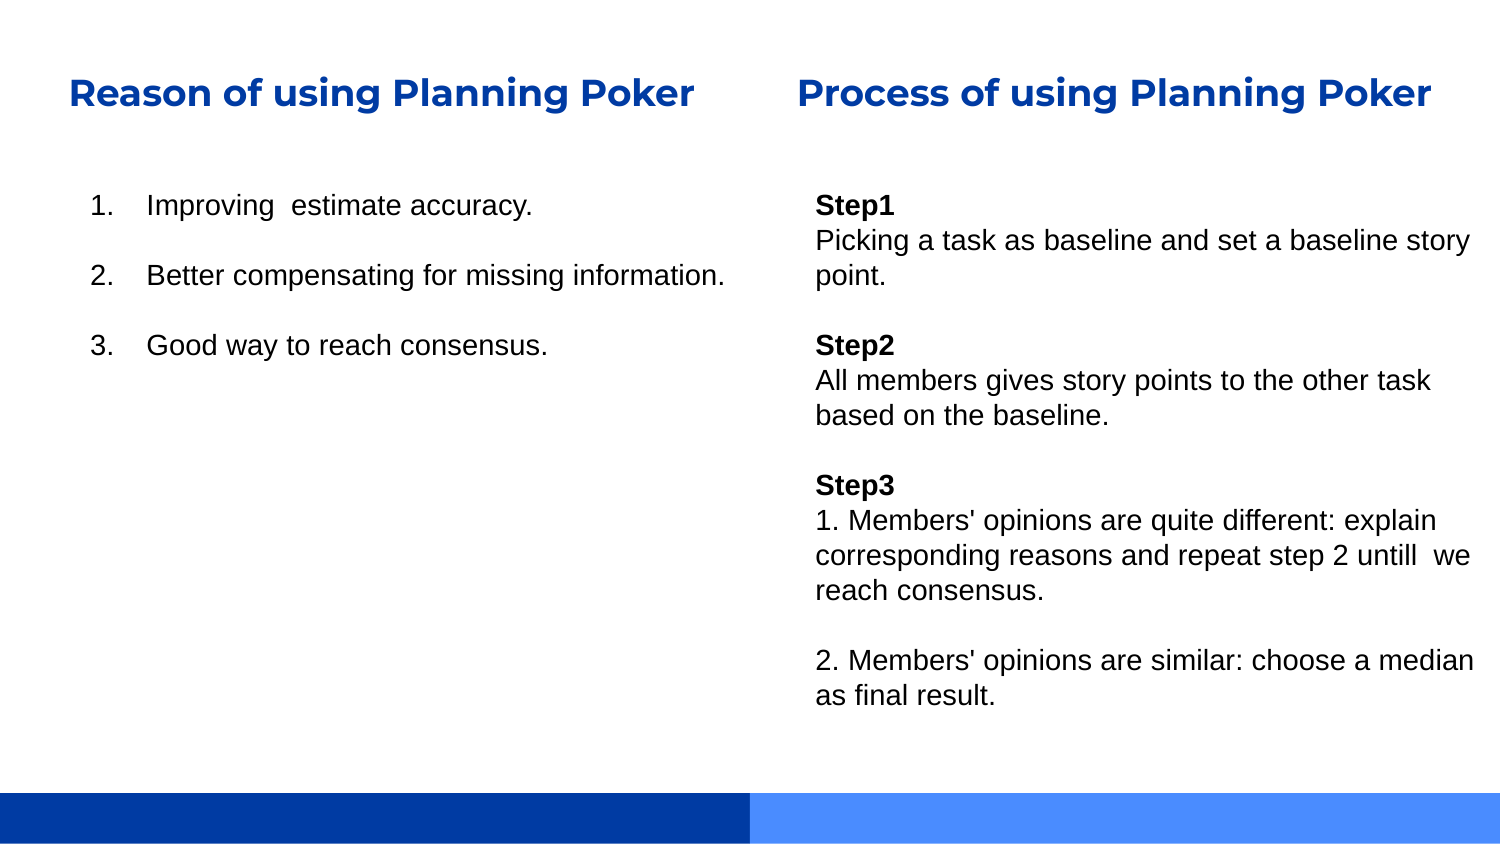

Reason of using Planning Poker
Process of using Planning Poker
Improving  estimate accuracy.

Better compensating for missing information.

Good way to reach consensus.
Step1
Picking a task as baseline and set a baseline story point.

Step2
All members gives story points to the other task based on the baseline.

Step3
1. Members' opinions are quite different: explain corresponding reasons and repeat step 2 untill  we reach consensus.

2. Members' opinions are similar: choose a median as final result.